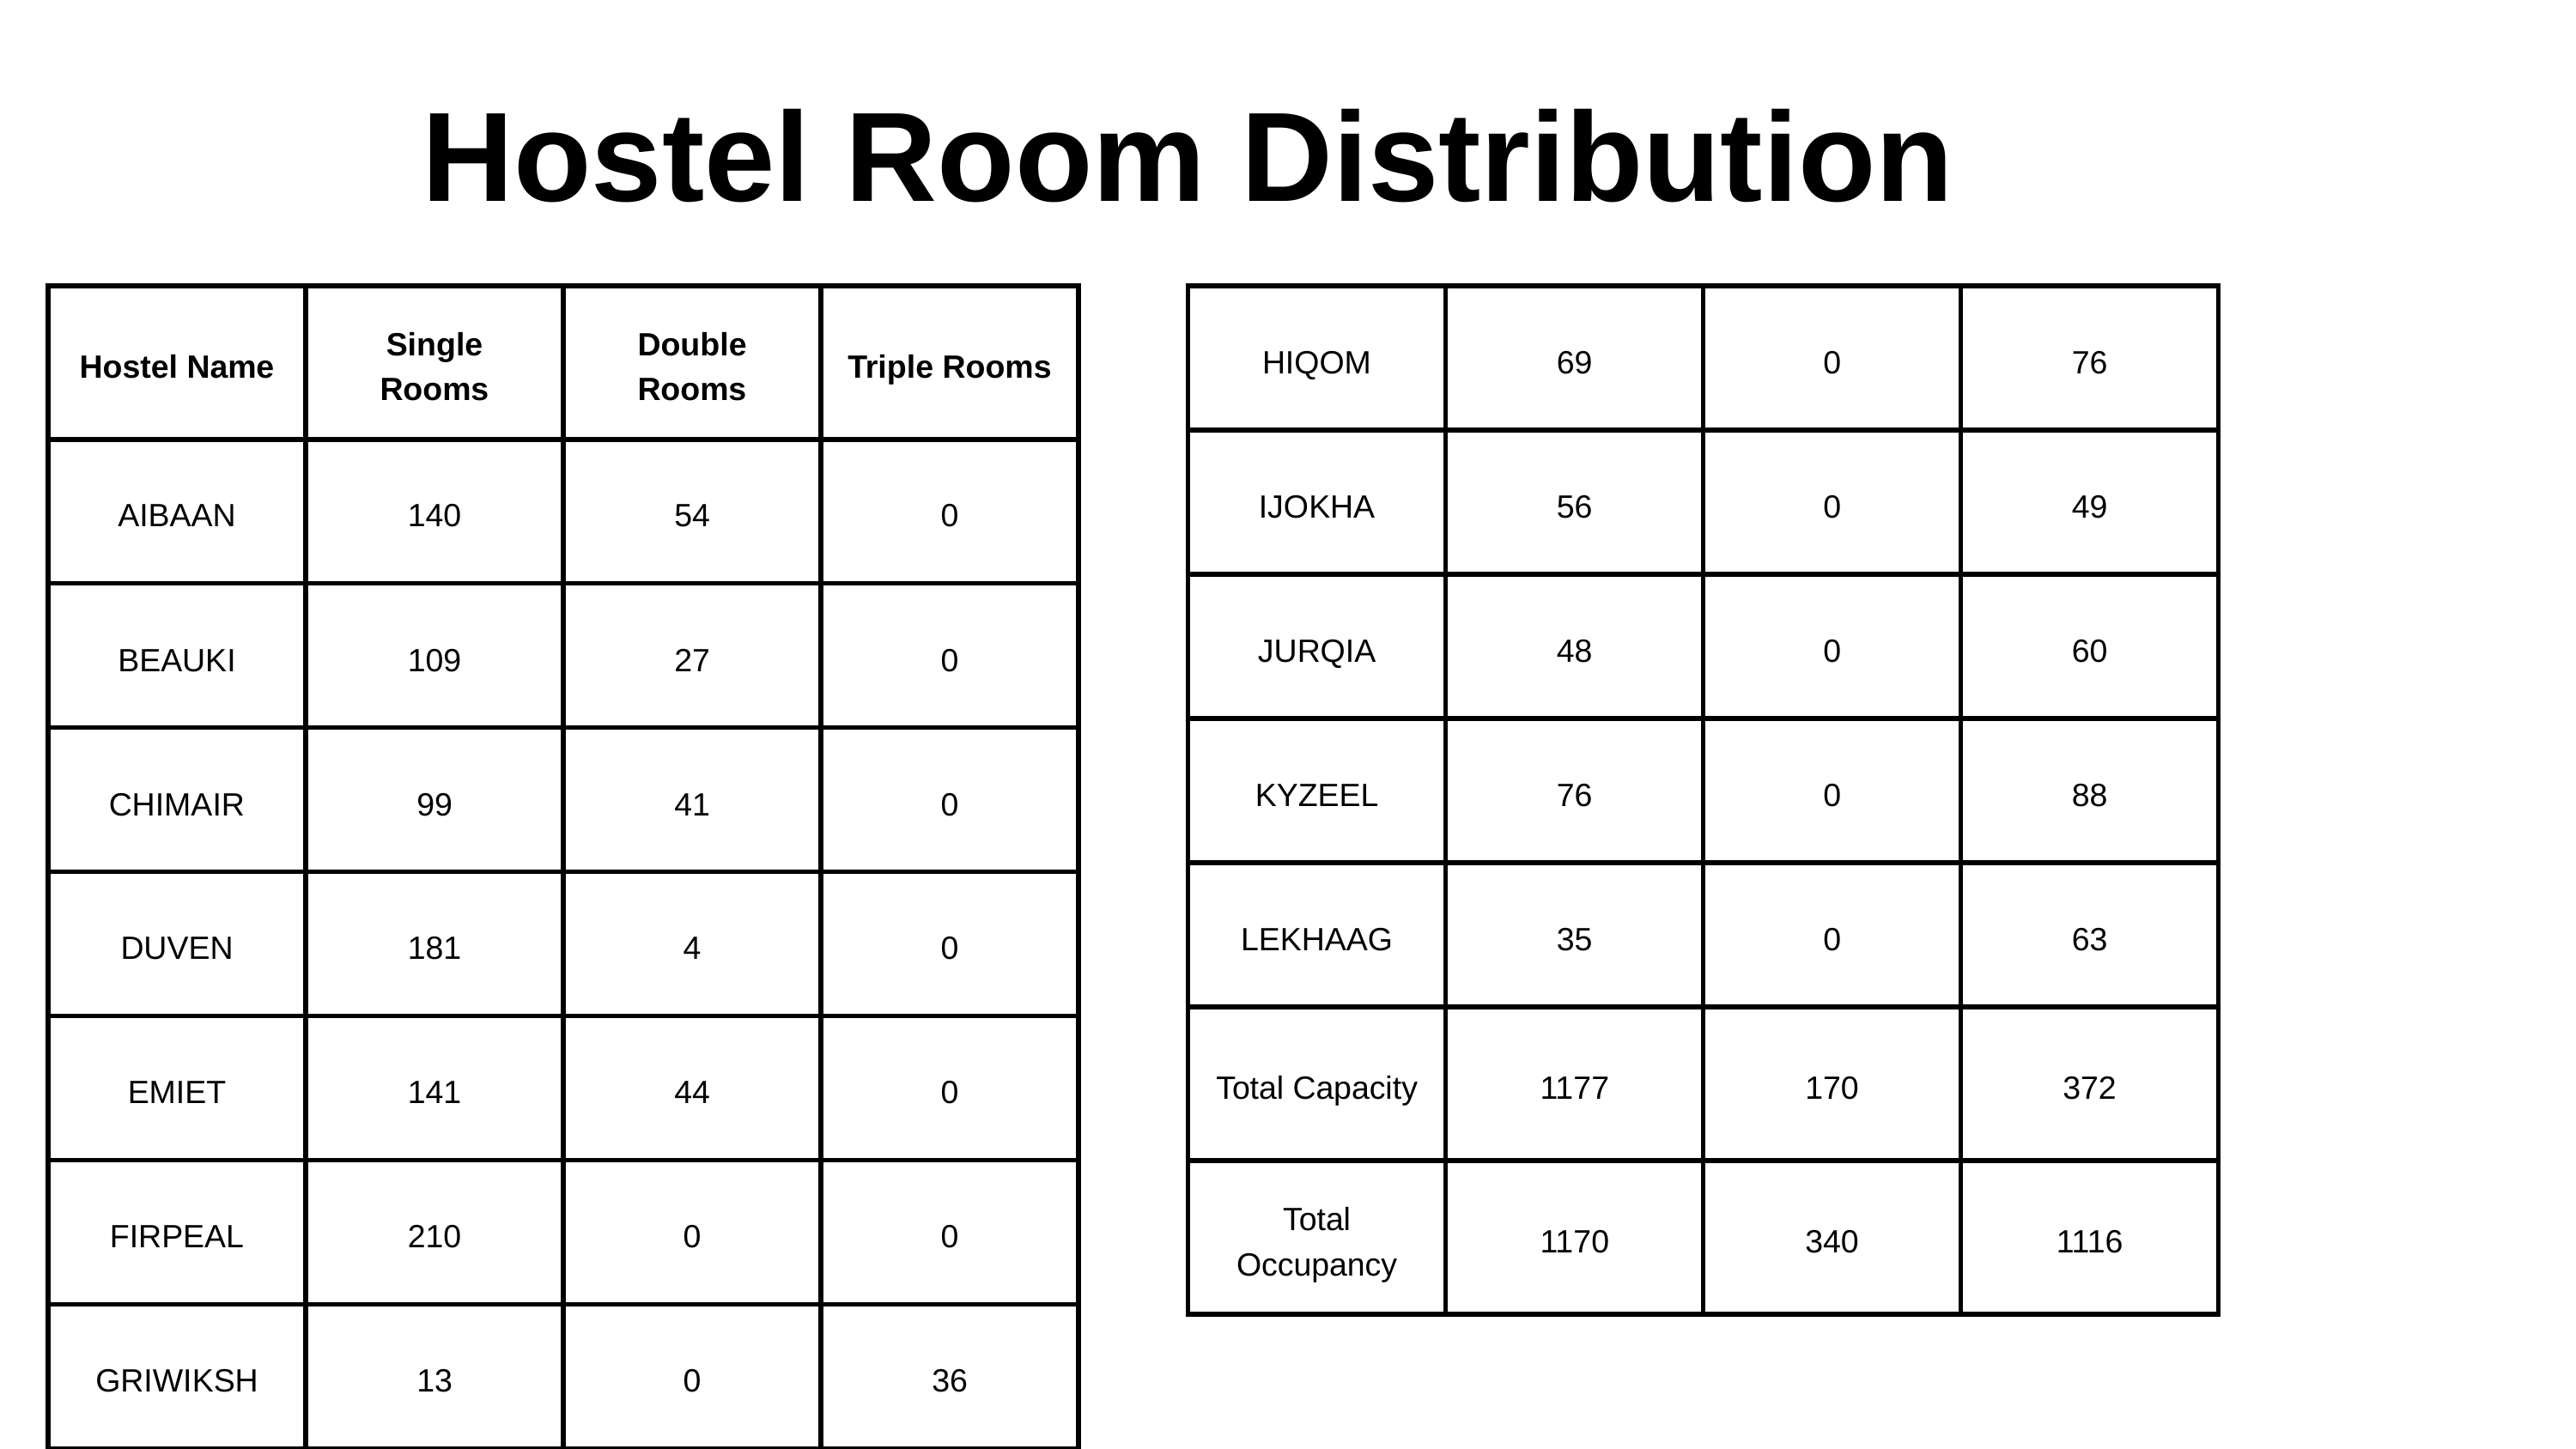

Hostel Room Distribution
| Hostel Name | Single Rooms | Double Rooms | Triple Rooms |
| --- | --- | --- | --- |
| AIBAAN | 140 | 54 | 0 |
| BEAUKI | 109 | 27 | 0 |
| CHIMAIR | 99 | 41 | 0 |
| DUVEN | 181 | 4 | 0 |
| EMIET | 141 | 44 | 0 |
| FIRPEAL | 210 | 0 | 0 |
| GRIWIKSH | 13 | 0 | 36 |
| HIQOM | 69 | 0 | 76 |
| --- | --- | --- | --- |
| IJOKHA | 56 | 0 | 49 |
| JURQIA | 48 | 0 | 60 |
| KYZEEL | 76 | 0 | 88 |
| LEKHAAG | 35 | 0 | 63 |
| Total Capacity | 1177 | 170 | 372 |
| Total Occupancy | 1170 | 340 | 1116 |